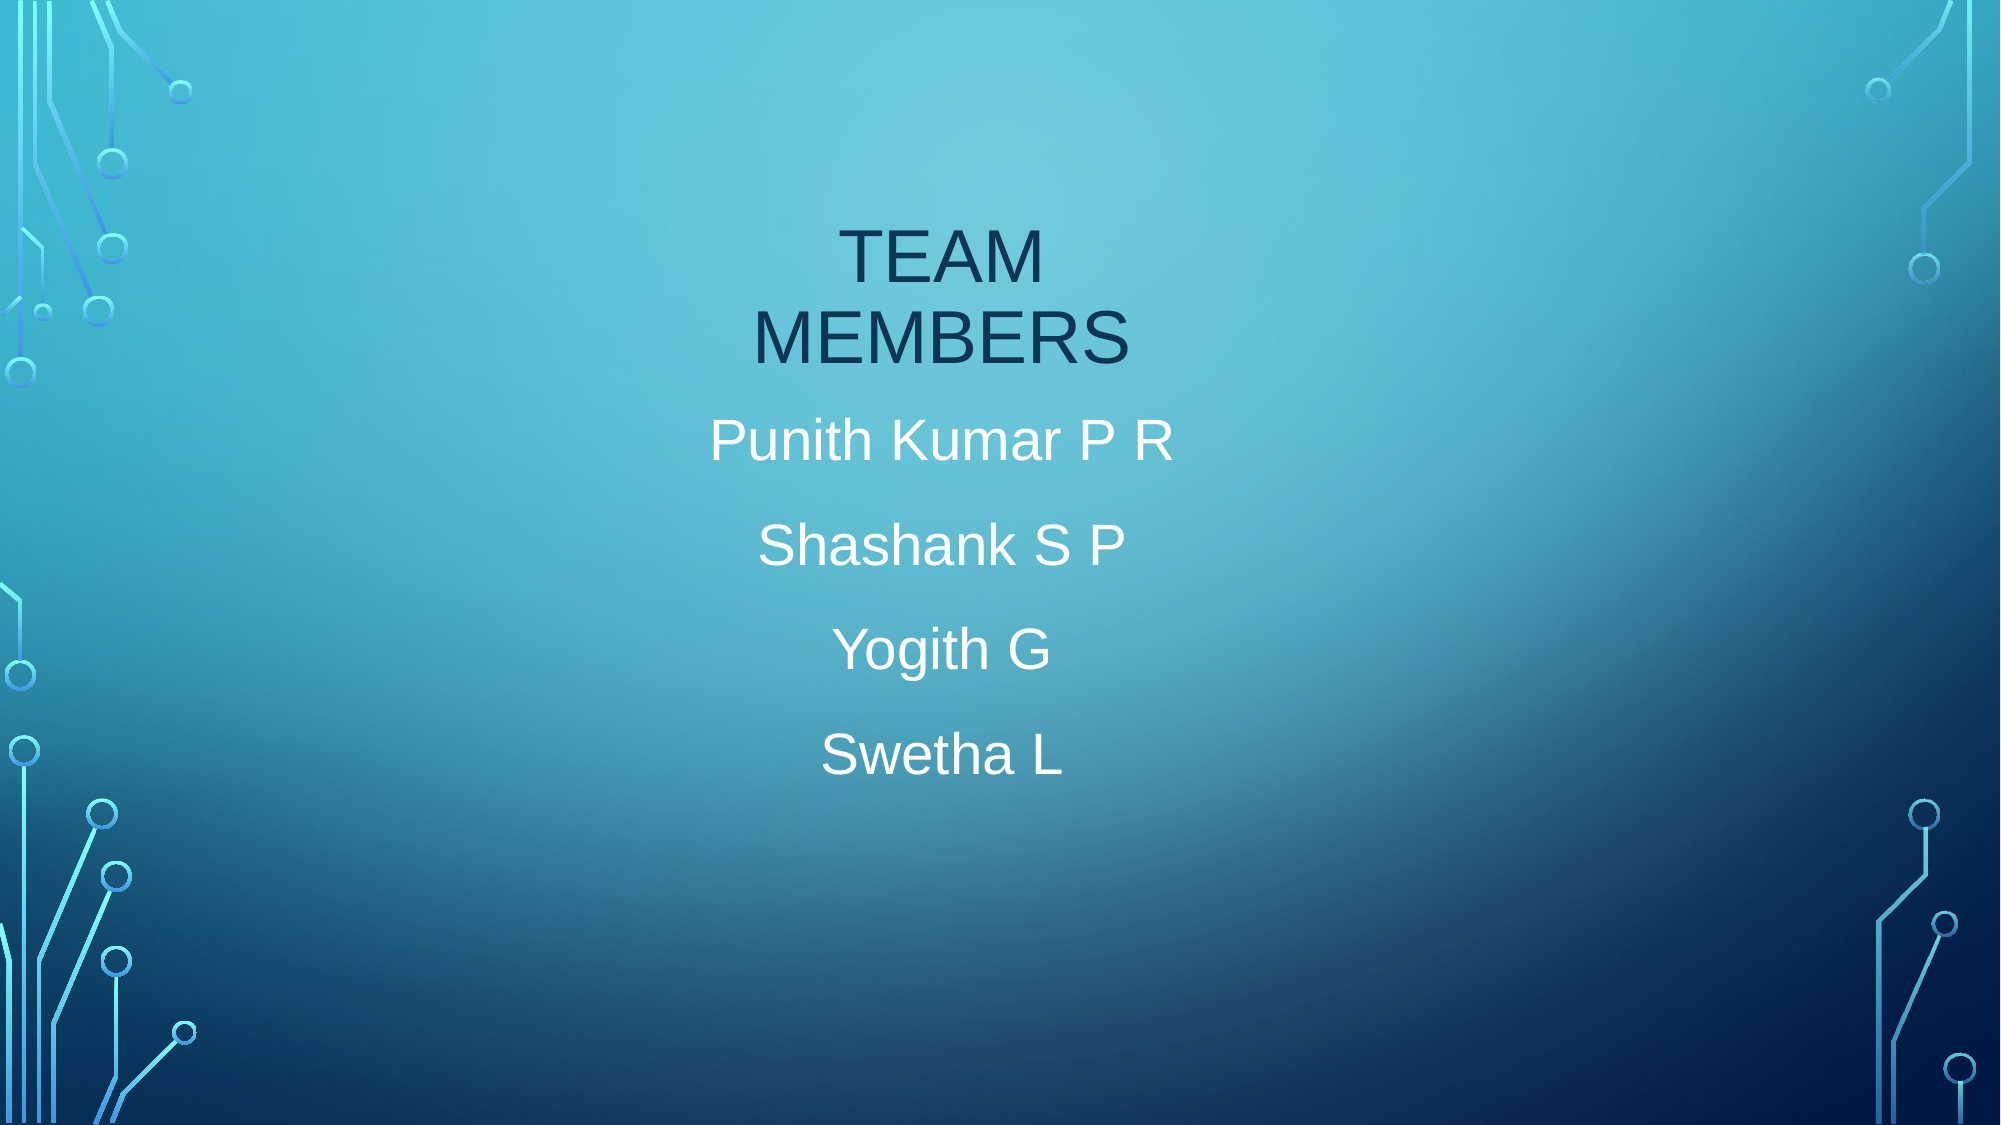

# Team Members
Punith Kumar P R
Shashank S P
Yogith G
Swetha L